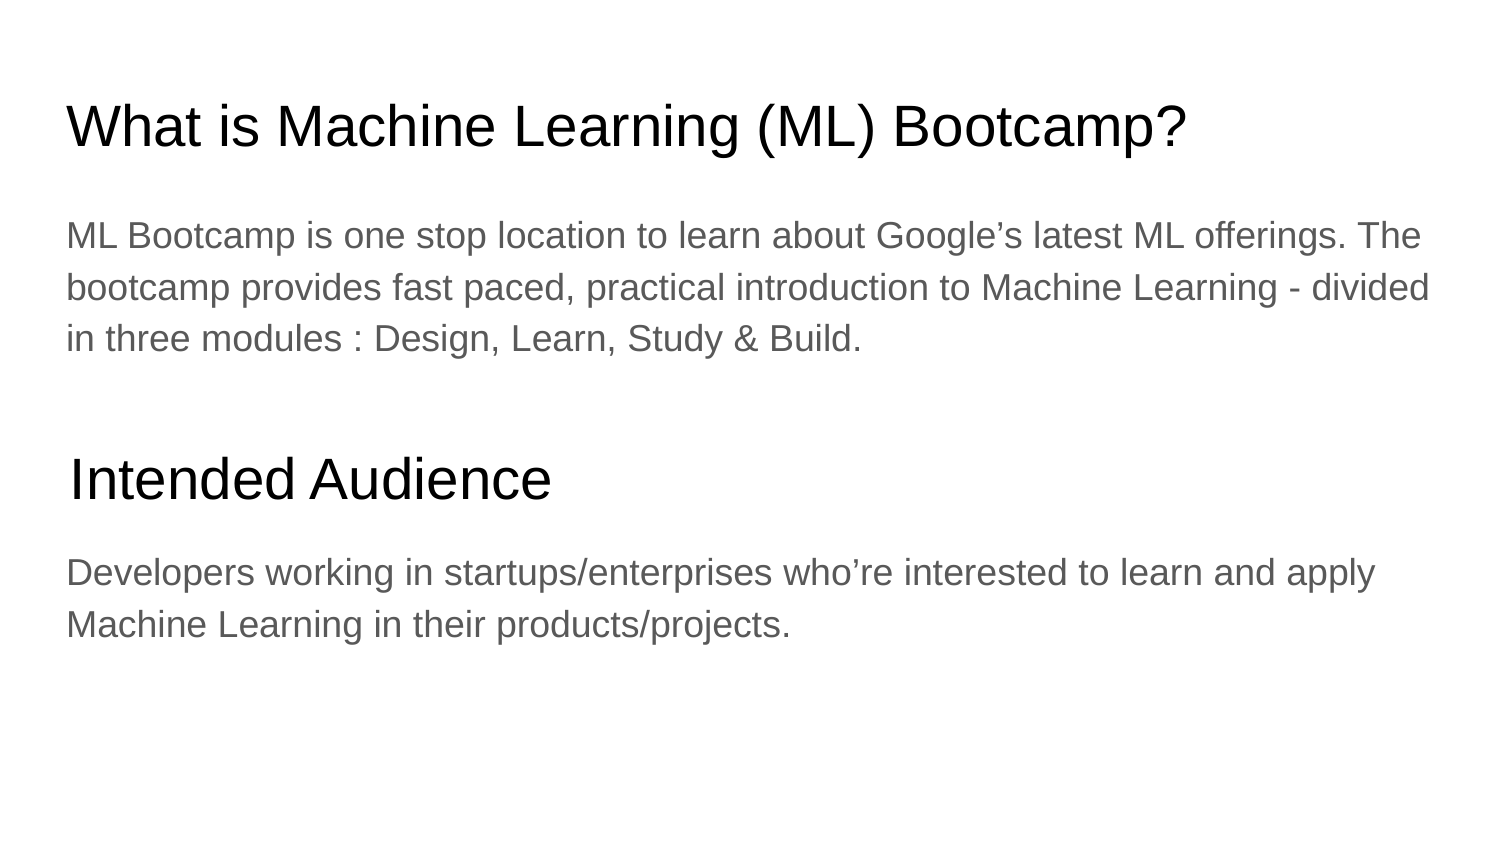

# What is Machine Learning (ML) Bootcamp?
ML Bootcamp is one stop location to learn about Google’s latest ML offerings. The bootcamp provides fast paced, practical introduction to Machine Learning - divided in three modules : Design, Learn, Study & Build.
Intended Audience
Developers working in startups/enterprises who’re interested to learn and apply Machine Learning in their products/projects.